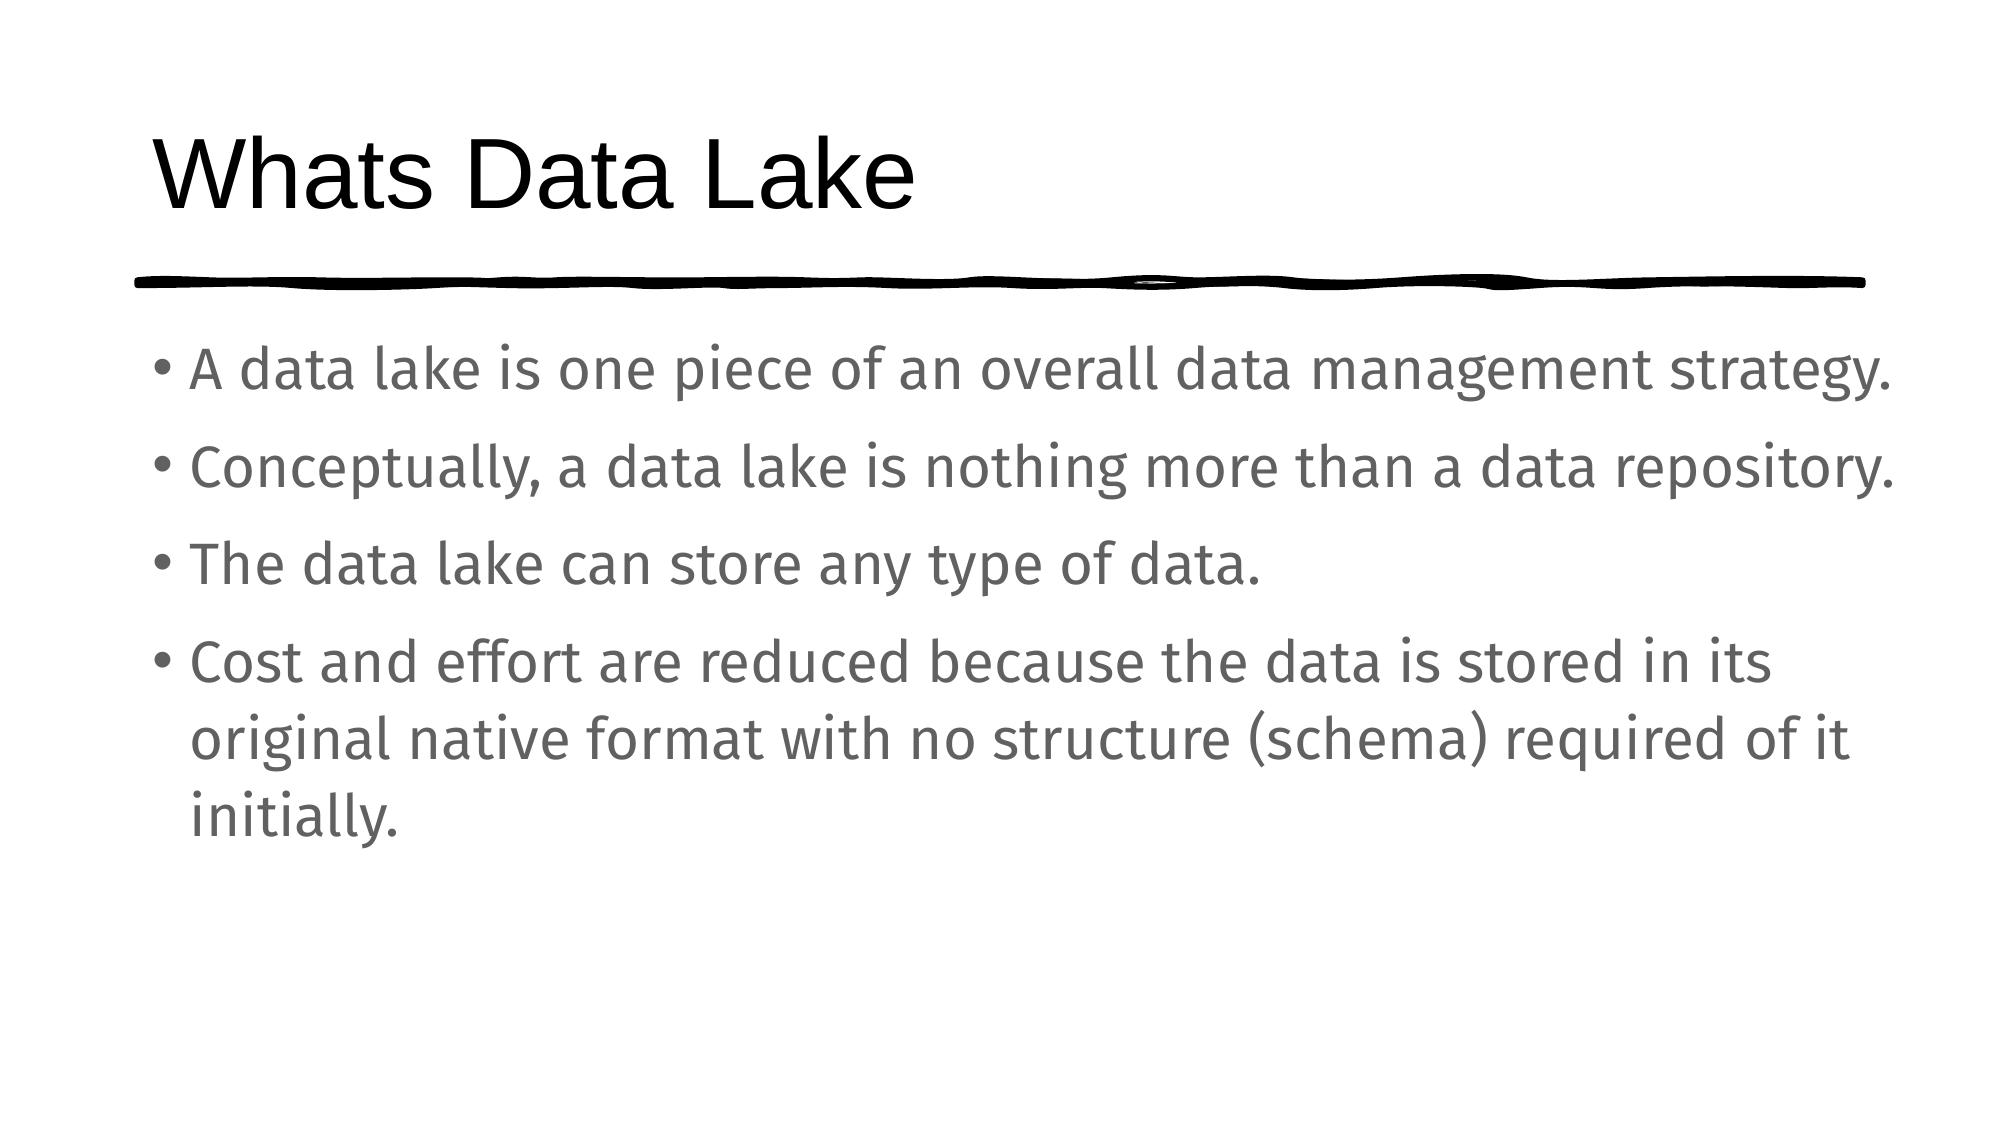

# Whats Data Lake
A data lake is one piece of an overall data management strategy.
Conceptually, a data lake is nothing more than a data repository.
The data lake can store any type of data.
Cost and effort are reduced because the data is stored in its original native format with no structure (schema) required of it initially.